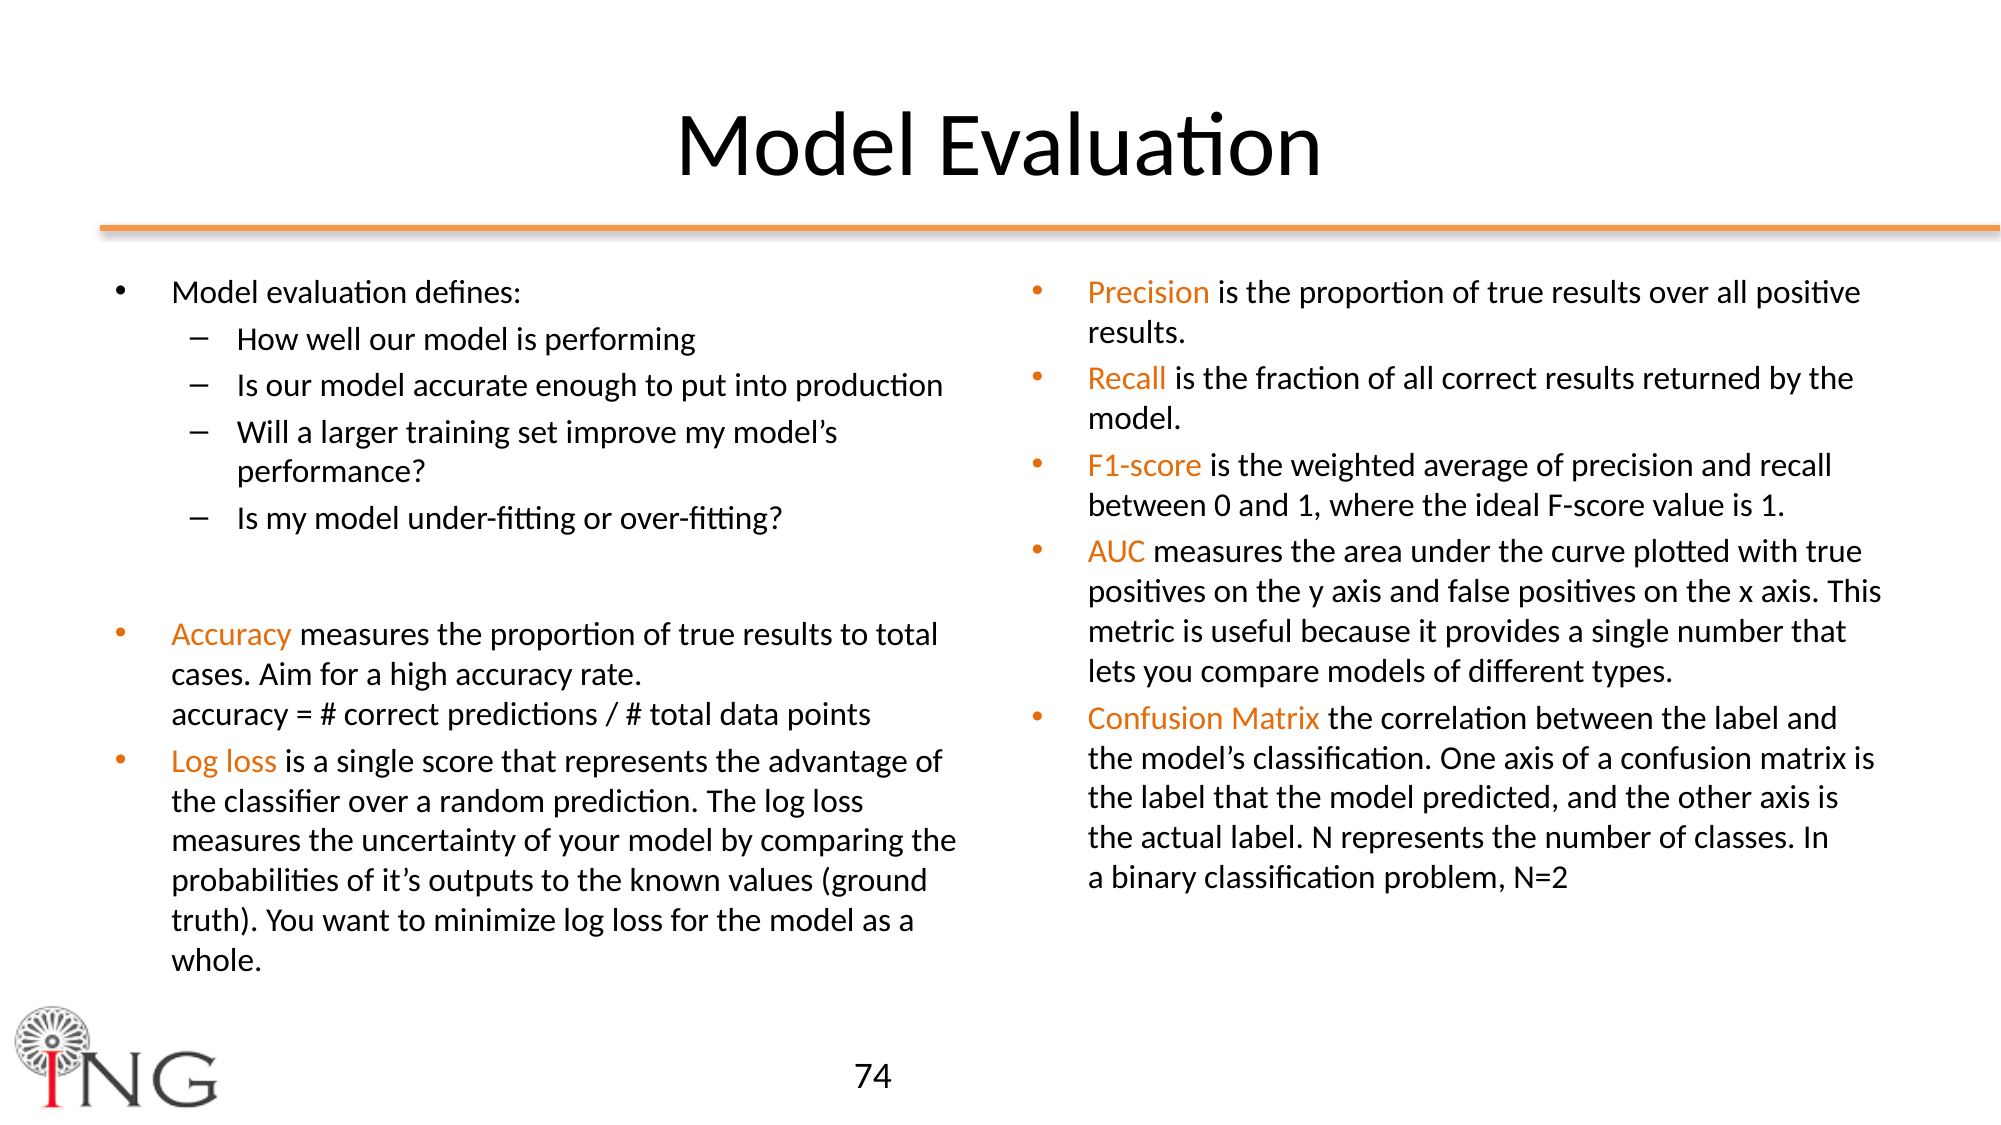

# Model Evaluation
Model evaluation defines:
How well our model is performing
Is our model accurate enough to put into production
Will a larger training set improve my model’s performance?
Is my model under-fitting or over-fitting?

Accuracy measures the proportion of true results to total cases. Aim for a high accuracy rate.
accuracy = # correct predictions / # total data points
Log loss is a single score that represents the advantage of the classifier over a random prediction. The log loss measures the uncertainty of your model by comparing the probabilities of it’s outputs to the known values (ground truth). You want to minimize log loss for the model as a whole.

Precision is the proportion of true results over all positive results.
Recall is the fraction of all correct results returned by the model.
F1-score is the weighted average of precision and recall between 0 and 1, where the ideal F-score value is 1.
AUC measures the area under the curve plotted with true positives on the y axis and false positives on the x axis. This metric is useful because it provides a single number that lets you compare models of different types.
Confusion Matrix the correlation between the label and the model’s classification. One axis of a confusion matrix is the label that the model predicted, and the other axis is the actual label. N represents the number of classes. In a binary classification problem, N=2
74